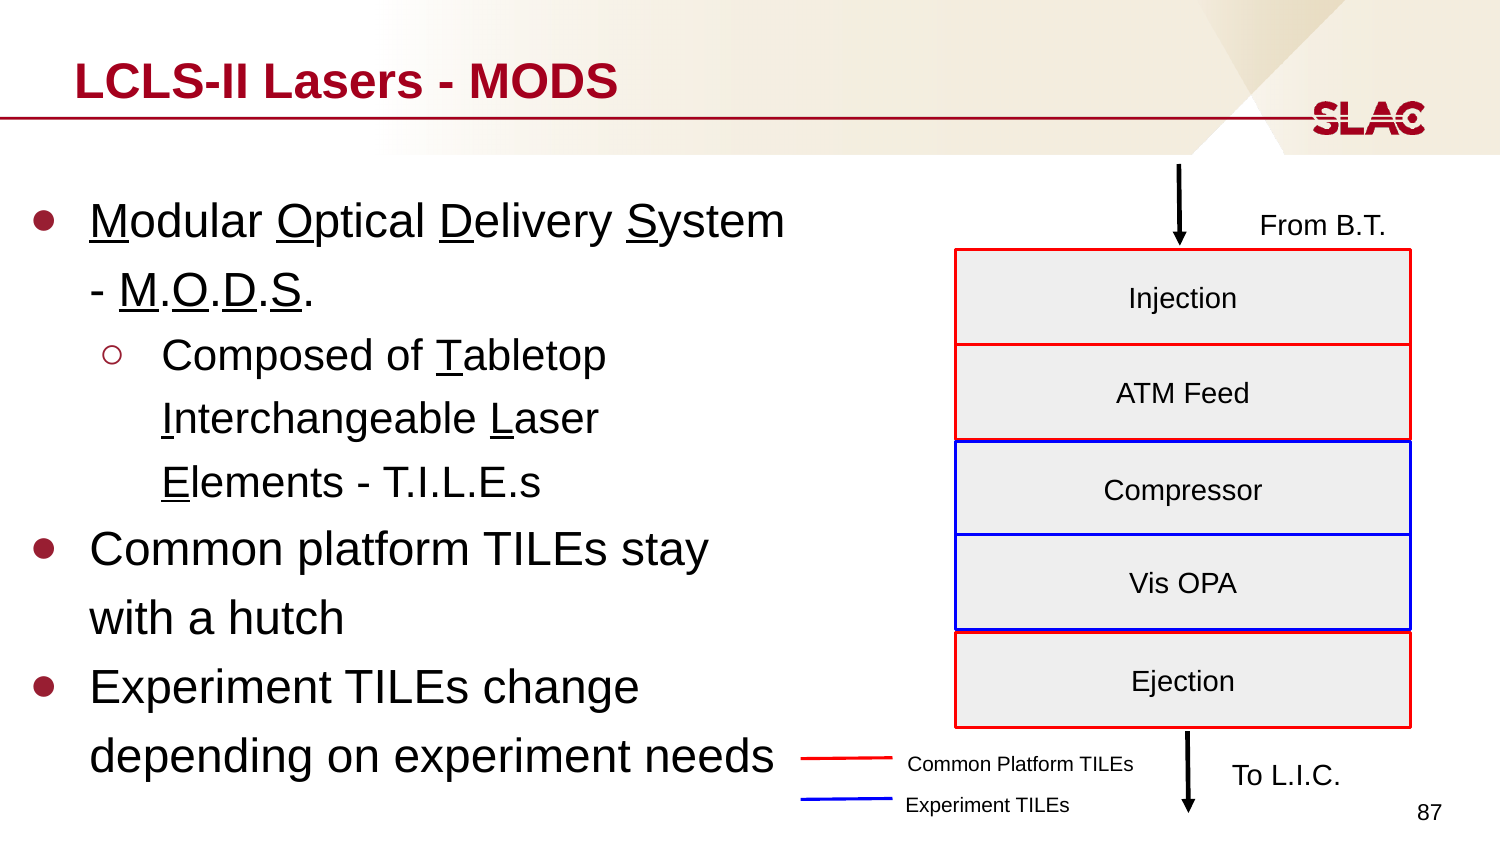

# LCLS-II Lasers - MODS
Modular Optical Delivery System - M.O.D.S.
Composed of Tabletop Interchangeable Laser Elements - T.I.L.E.s
Common platform TILEs stay with a hutch
Experiment TILEs change depending on experiment needs
From B.T.
Injection
ATM Feed
Compressor
Vis OPA
Ejection
Common Platform TILEs
To L.I.C.
Experiment TILEs
87